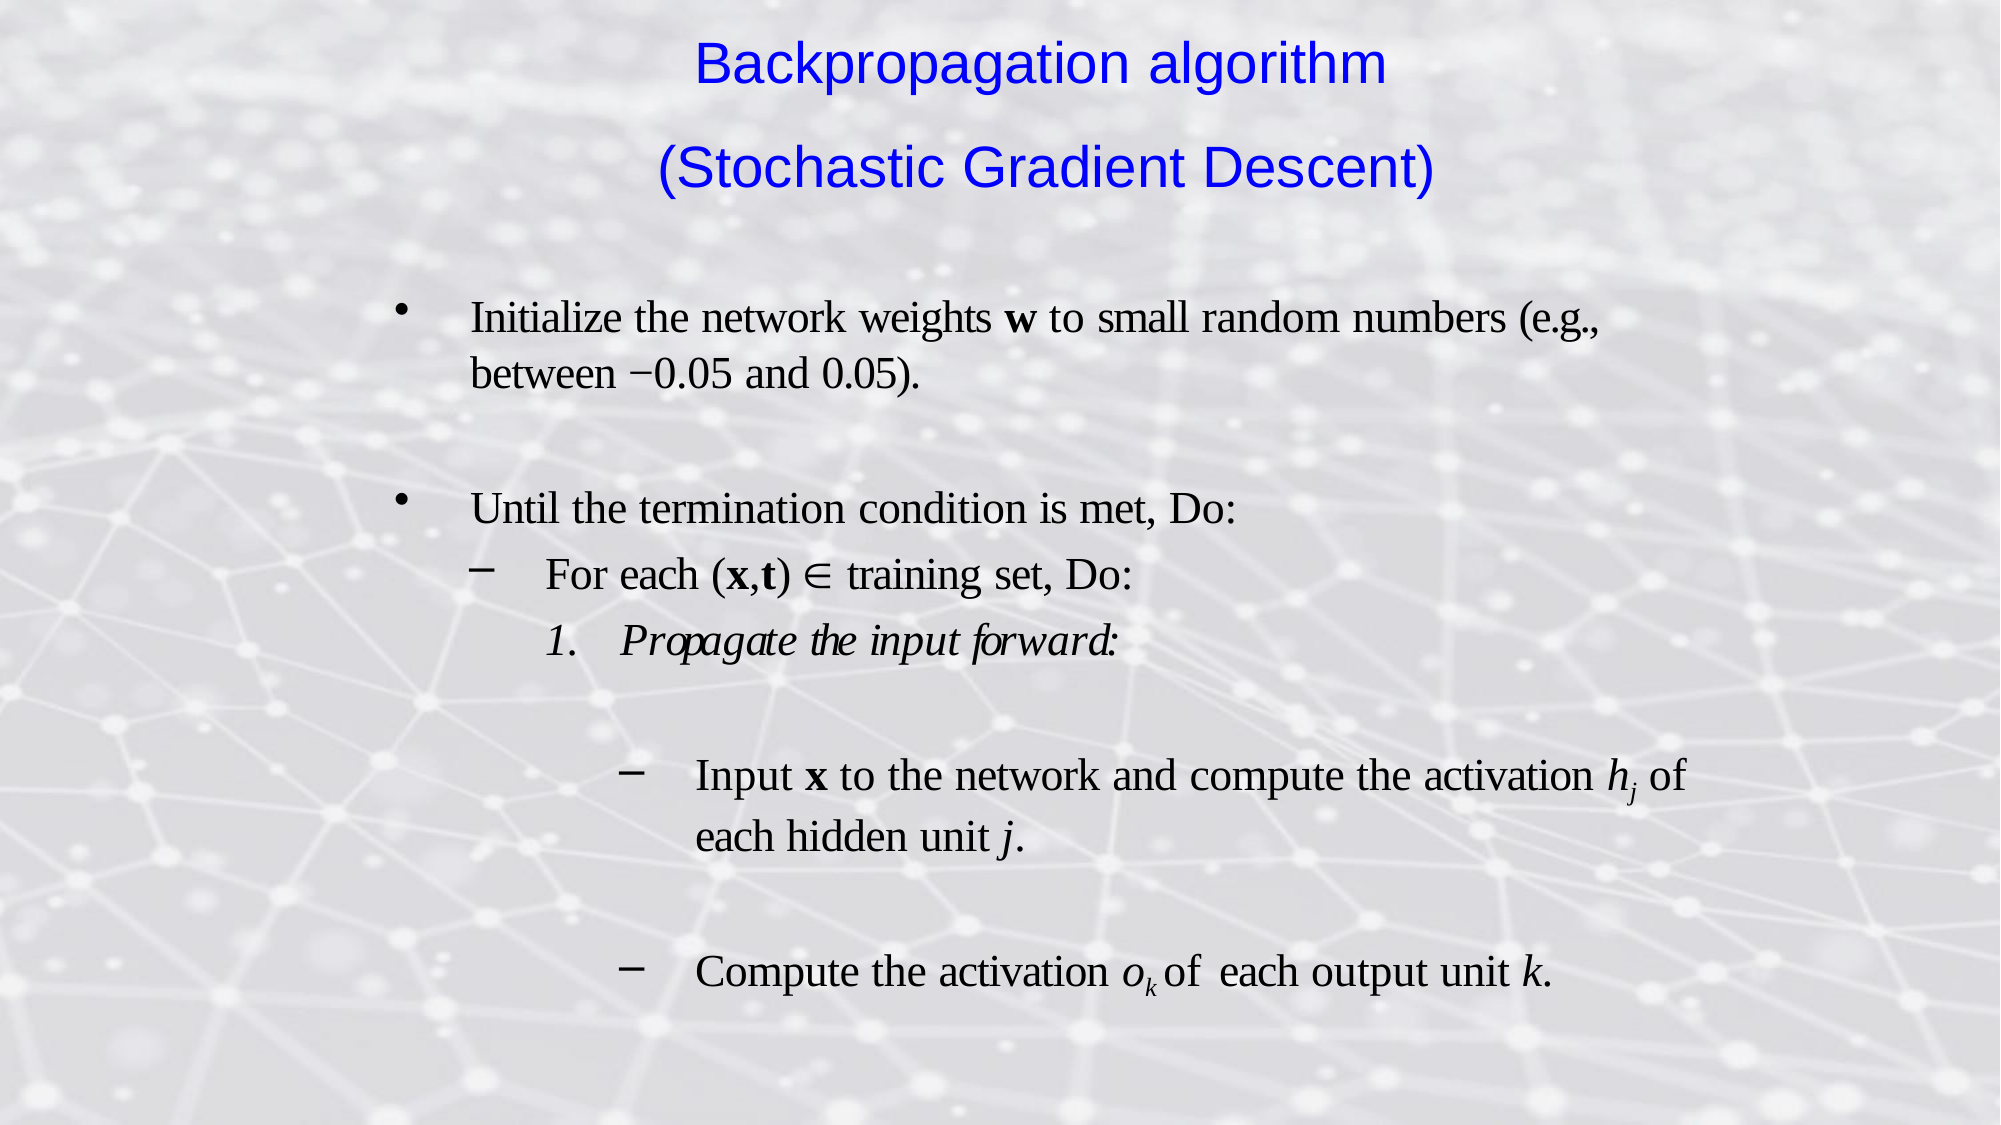

# Backpropagation algorithm
(Stochastic Gradient Descent)

Initialize the network weights w to small random numbers (e.g.,
between −0.05 and 0.05).

Until the termination condition is met, Do:
For each (x,t) ∈ training set, Do:
Propagate the input forward:

Input x to the network and compute the activation hj of
each hidden unit j.

Compute the activation ok of each output unit k.